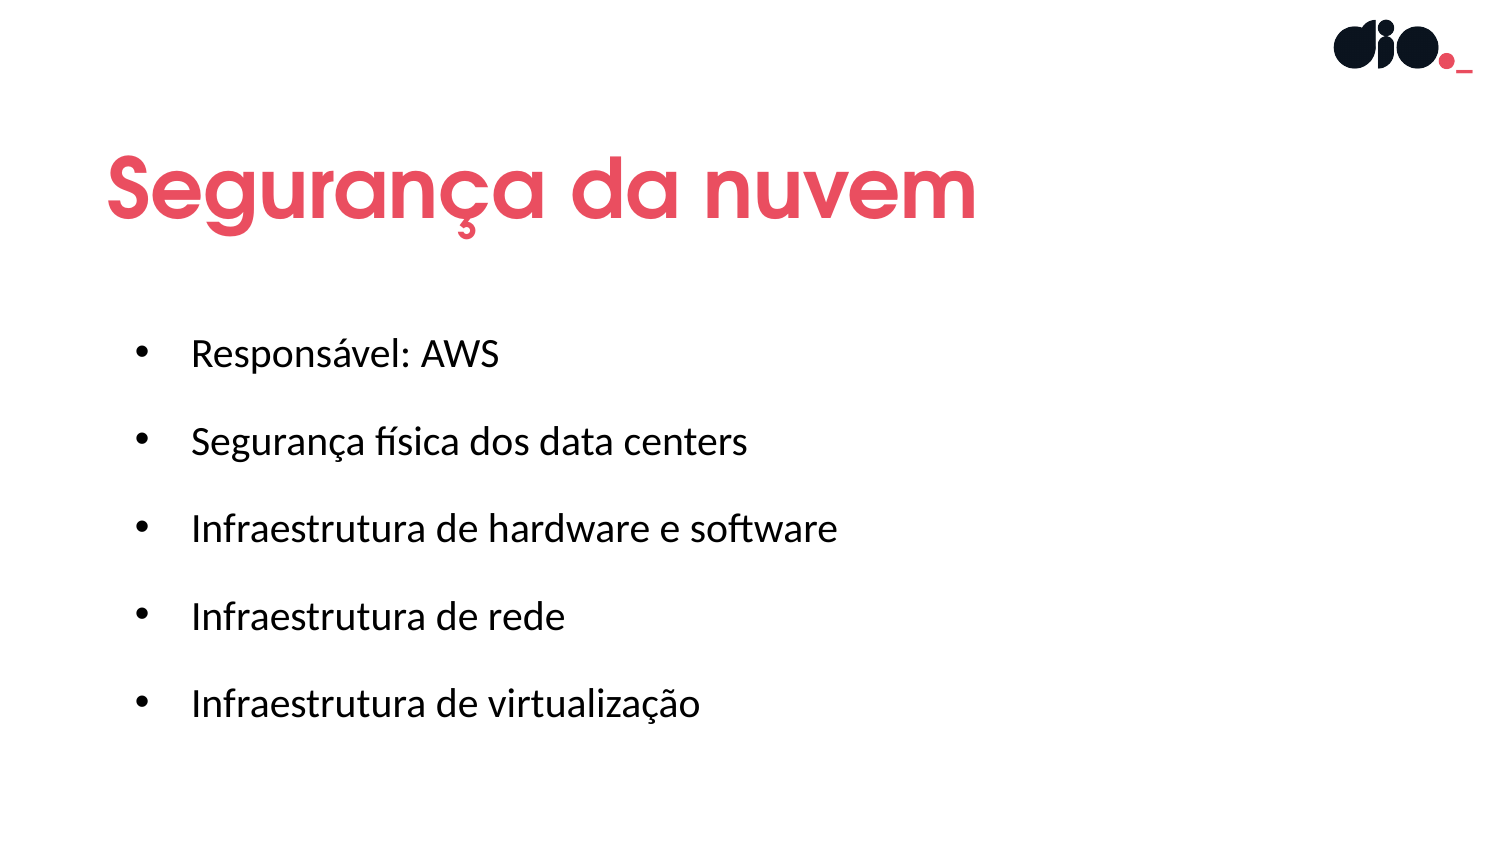

Segurança da nuvem
Responsável: AWS
Segurança física dos data centers
Infraestrutura de hardware e software
Infraestrutura de rede
Infraestrutura de virtualização